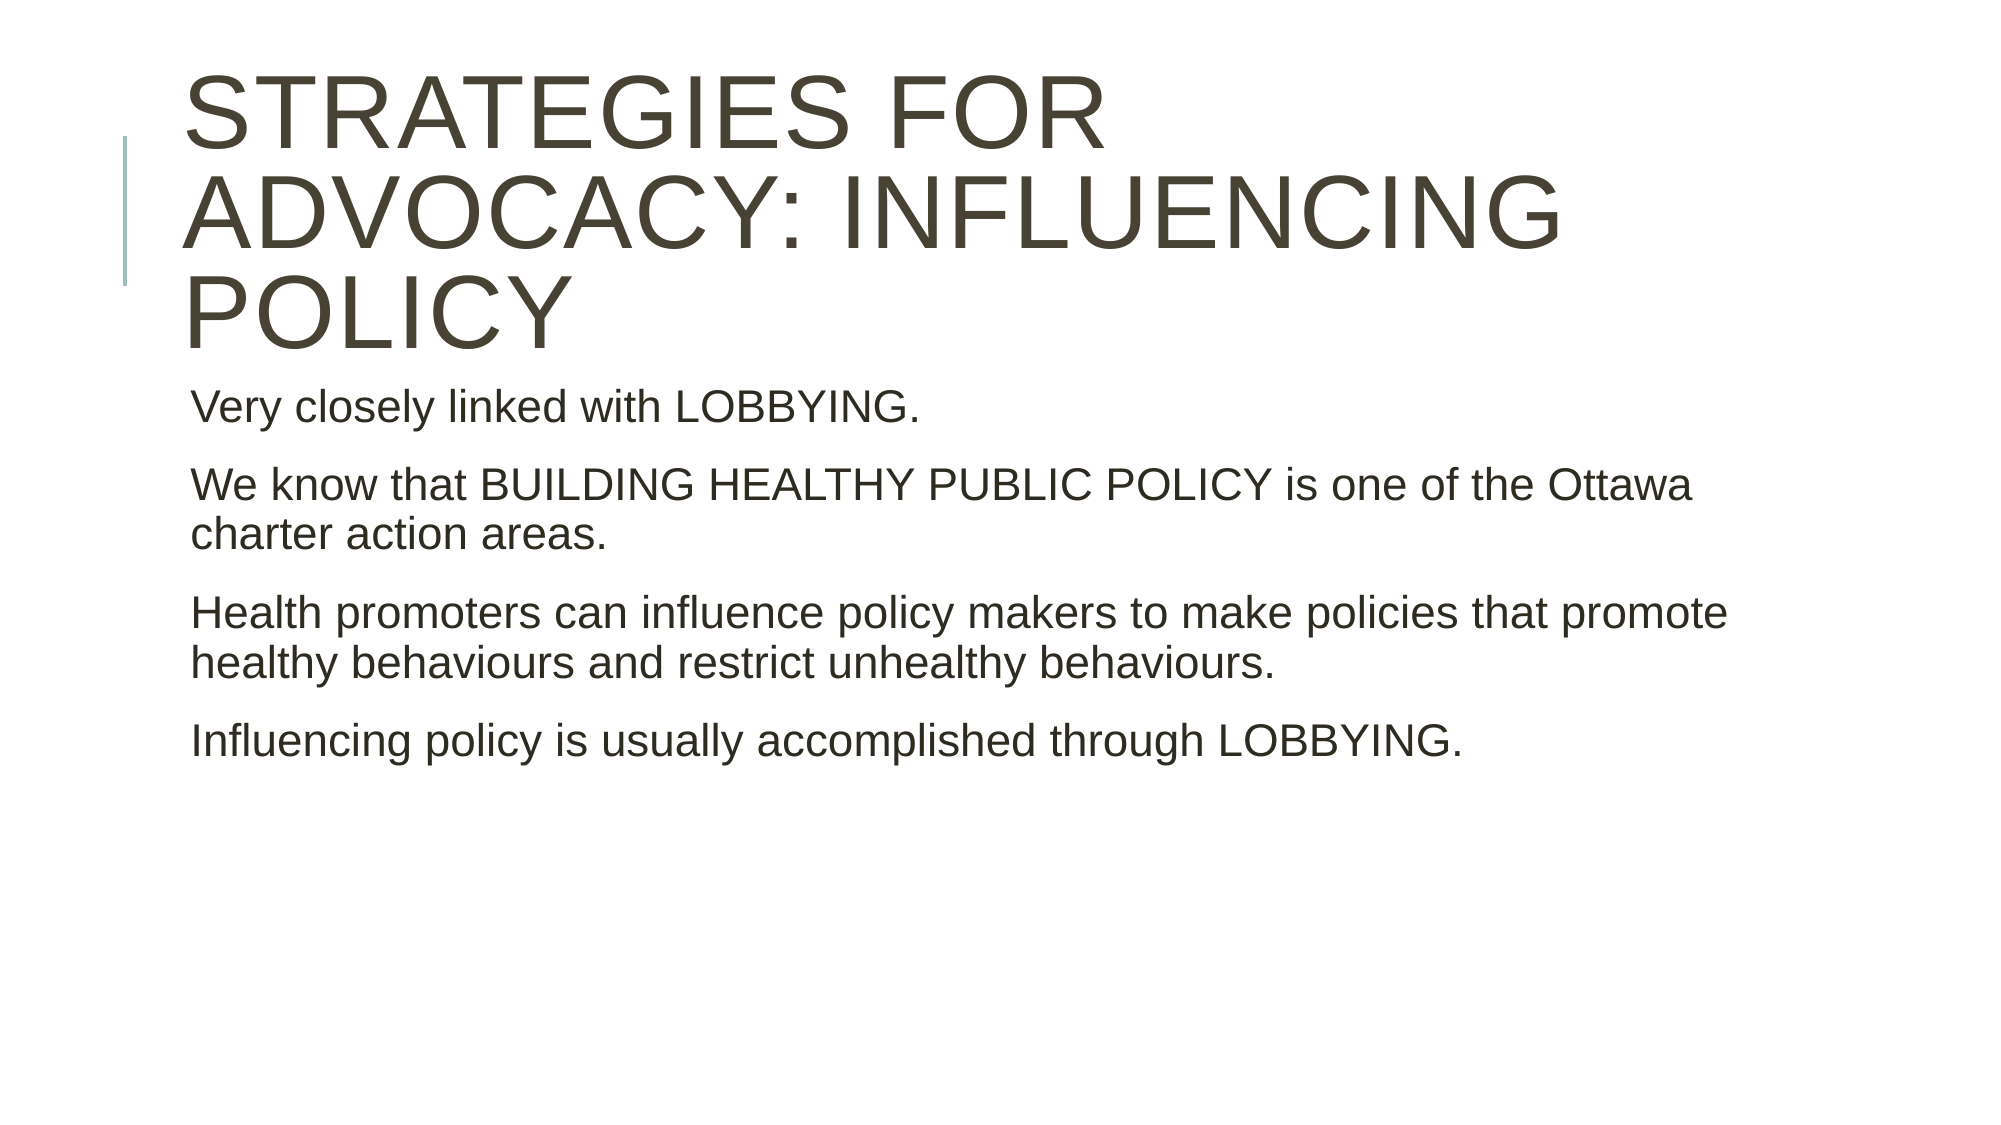

# Strategies for advocacy: influencing policy
Very closely linked with LOBBYING.
We know that BUILDING HEALTHY PUBLIC POLICY is one of the Ottawa charter action areas.
Health promoters can influence policy makers to make policies that promote healthy behaviours and restrict unhealthy behaviours.
Influencing policy is usually accomplished through LOBBYING.